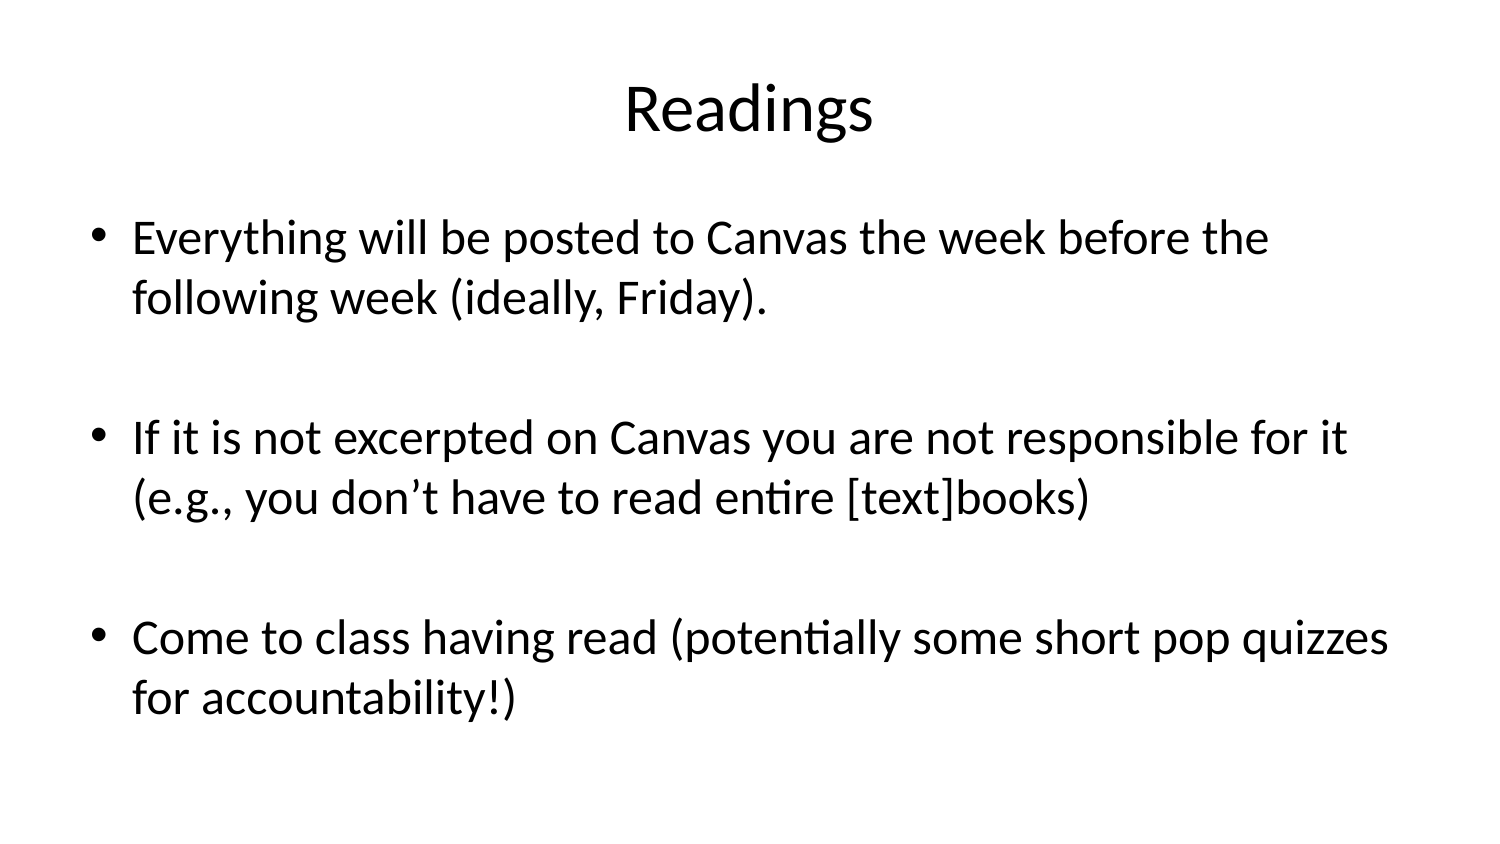

# Readings
Everything will be posted to Canvas the week before the following week (ideally, Friday).

If it is not excerpted on Canvas you are not responsible for it (e.g., you don’t have to read entire [text]books)

Come to class having read (potentially some short pop quizzes for accountability!)